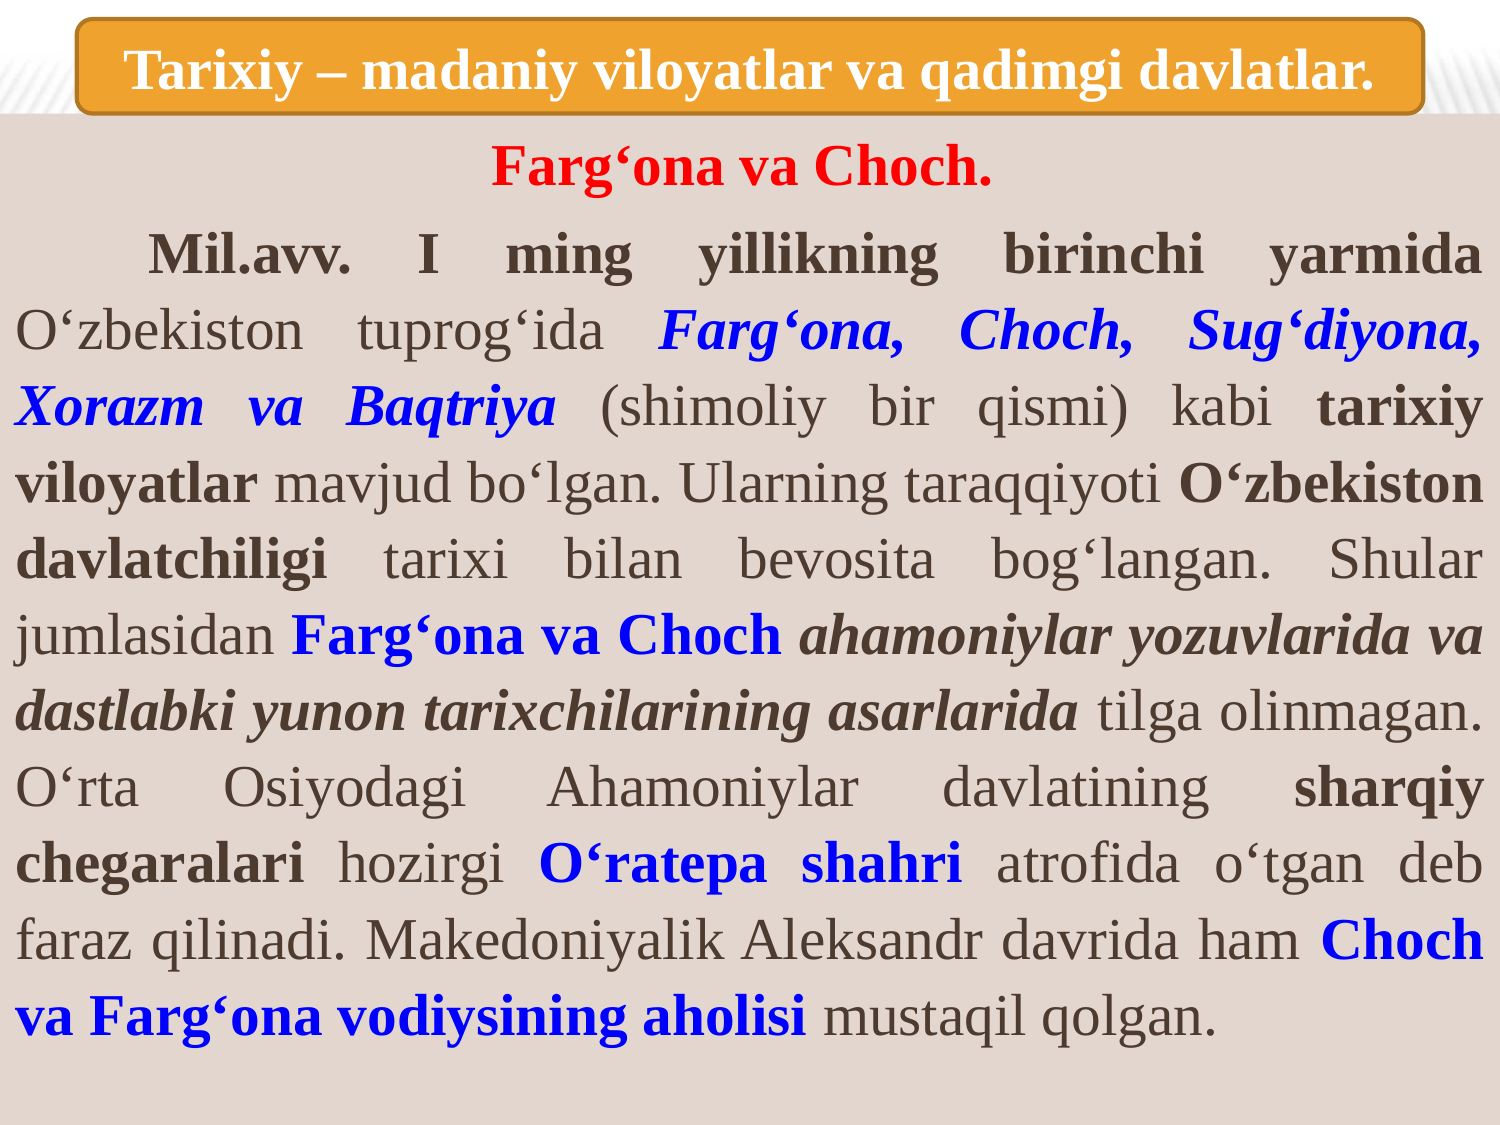

Tarixiy – madaniy viloyatlar va qadimgi davlatlar.
Farg‘ona va Choch.
	Mil.avv. I ming yillikning birinchi yarmida O‘zbekiston tuprog‘ida Farg‘ona, Choch, Sug‘diyona, Xorazm va Baqtriya (shimoliy bir qismi) kabi tarixiy viloyatlar mavjud bo‘lgan. Ularning taraqqiyoti O‘zbekiston davlatchiligi tarixi bilan bevosita bog‘langan. Shular jumlasidan Farg‘ona va Choch ahamoniylar yozuvlarida va dastlabki yunon tarixchilarining asarlarida tilga olinmagan. O‘rta Osiyodagi Ahamoniylar davlatining sharqiy chegaralari hozirgi O‘ratepa shahri atrofida o‘tgan deb faraz qilinadi. Makedoniyalik Aleksandr davrida ham Choch va Farg‘ona vodiysining aholisi mustaqil qolgan.